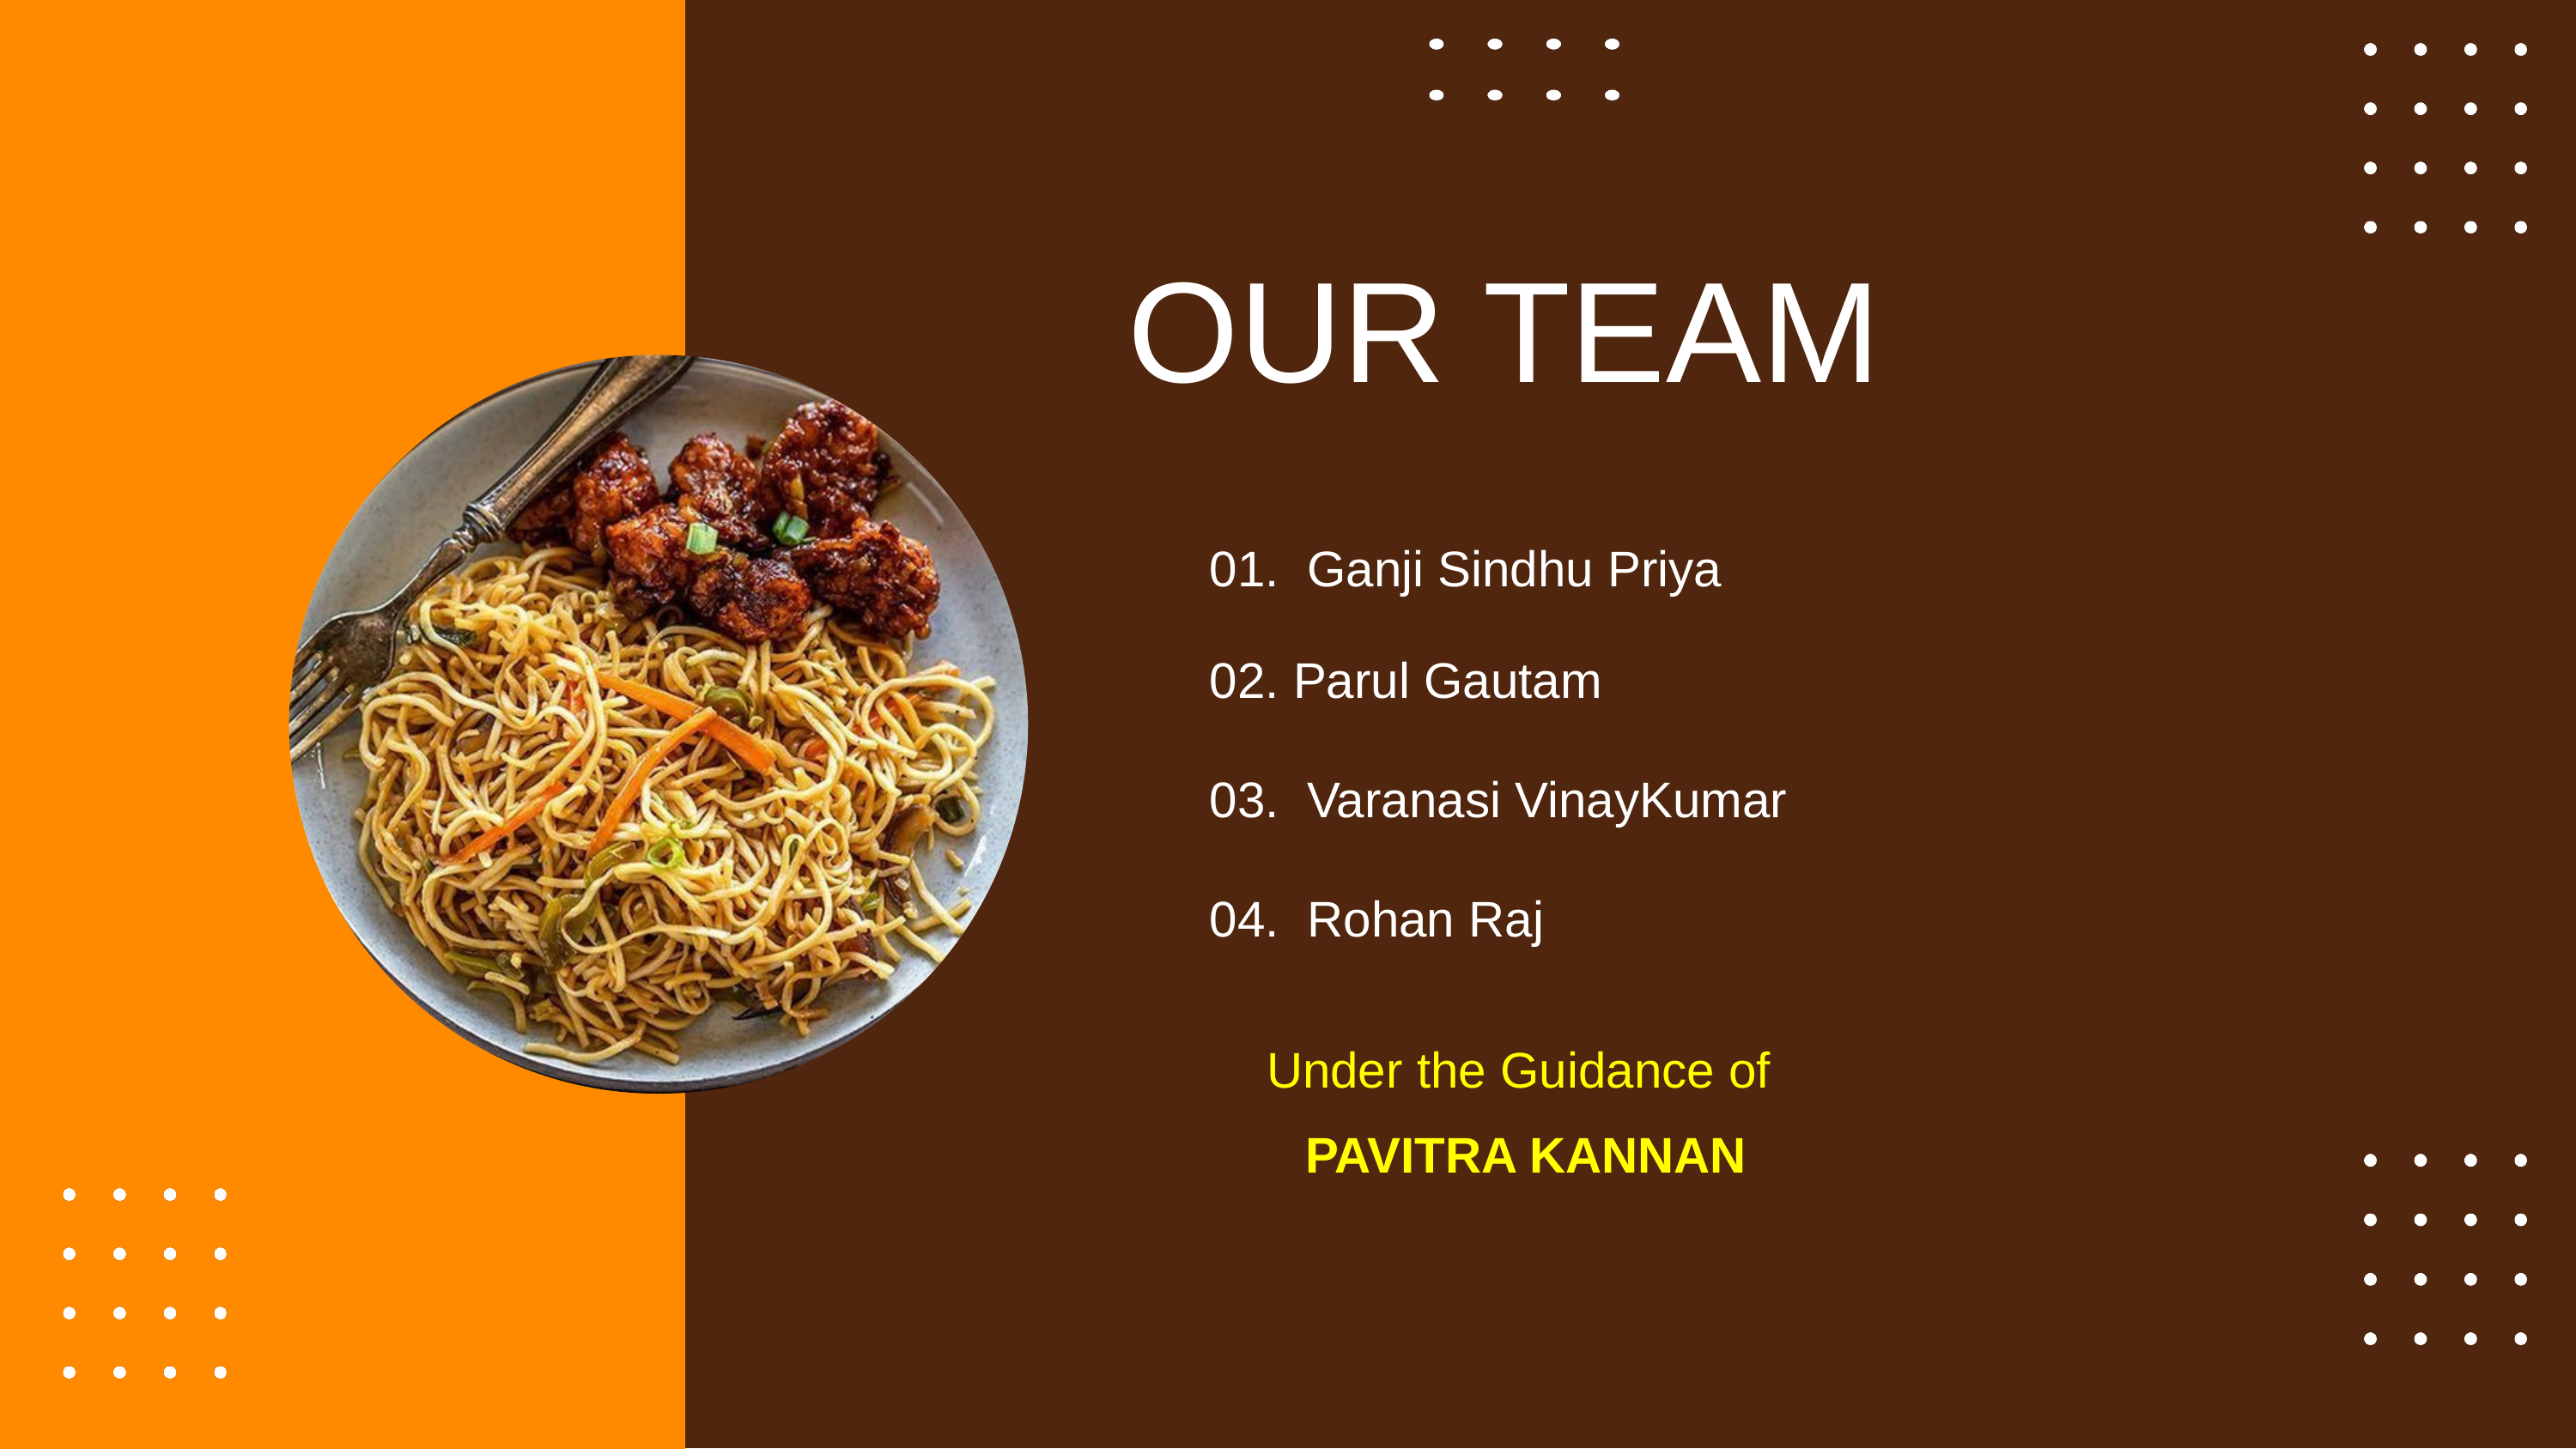

OUR TEAM

01.  Ganji Sindhu Priya
02. Parul Gautam
03.  Varanasi VinayKumar
04.  Rohan Raj
Under the Guidance of
PAVITRA KANNAN